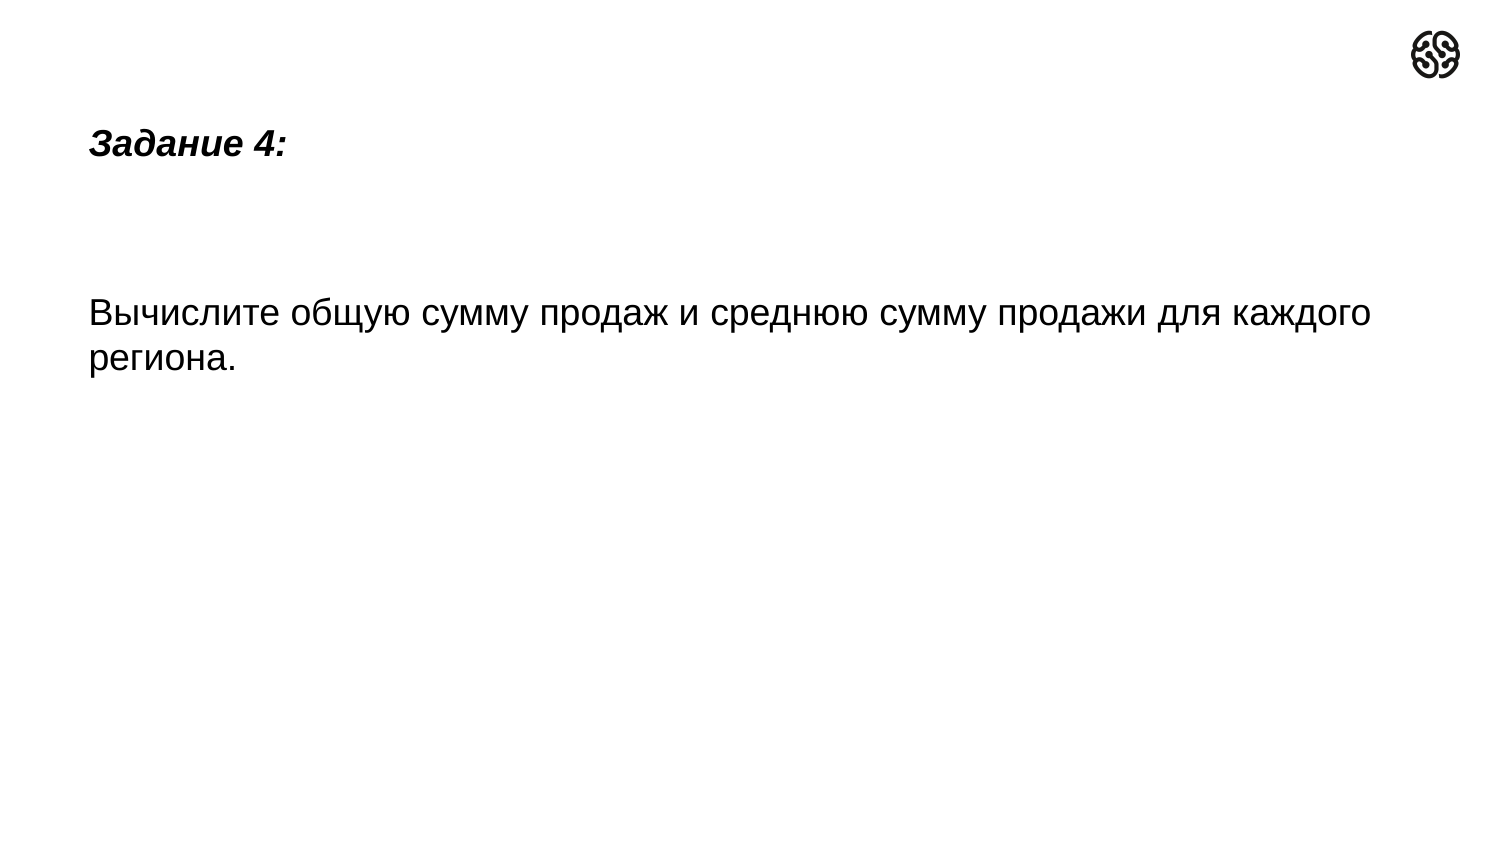

Задание 4:

Вычислите общую сумму продаж и среднюю сумму продажи для каждого региона.